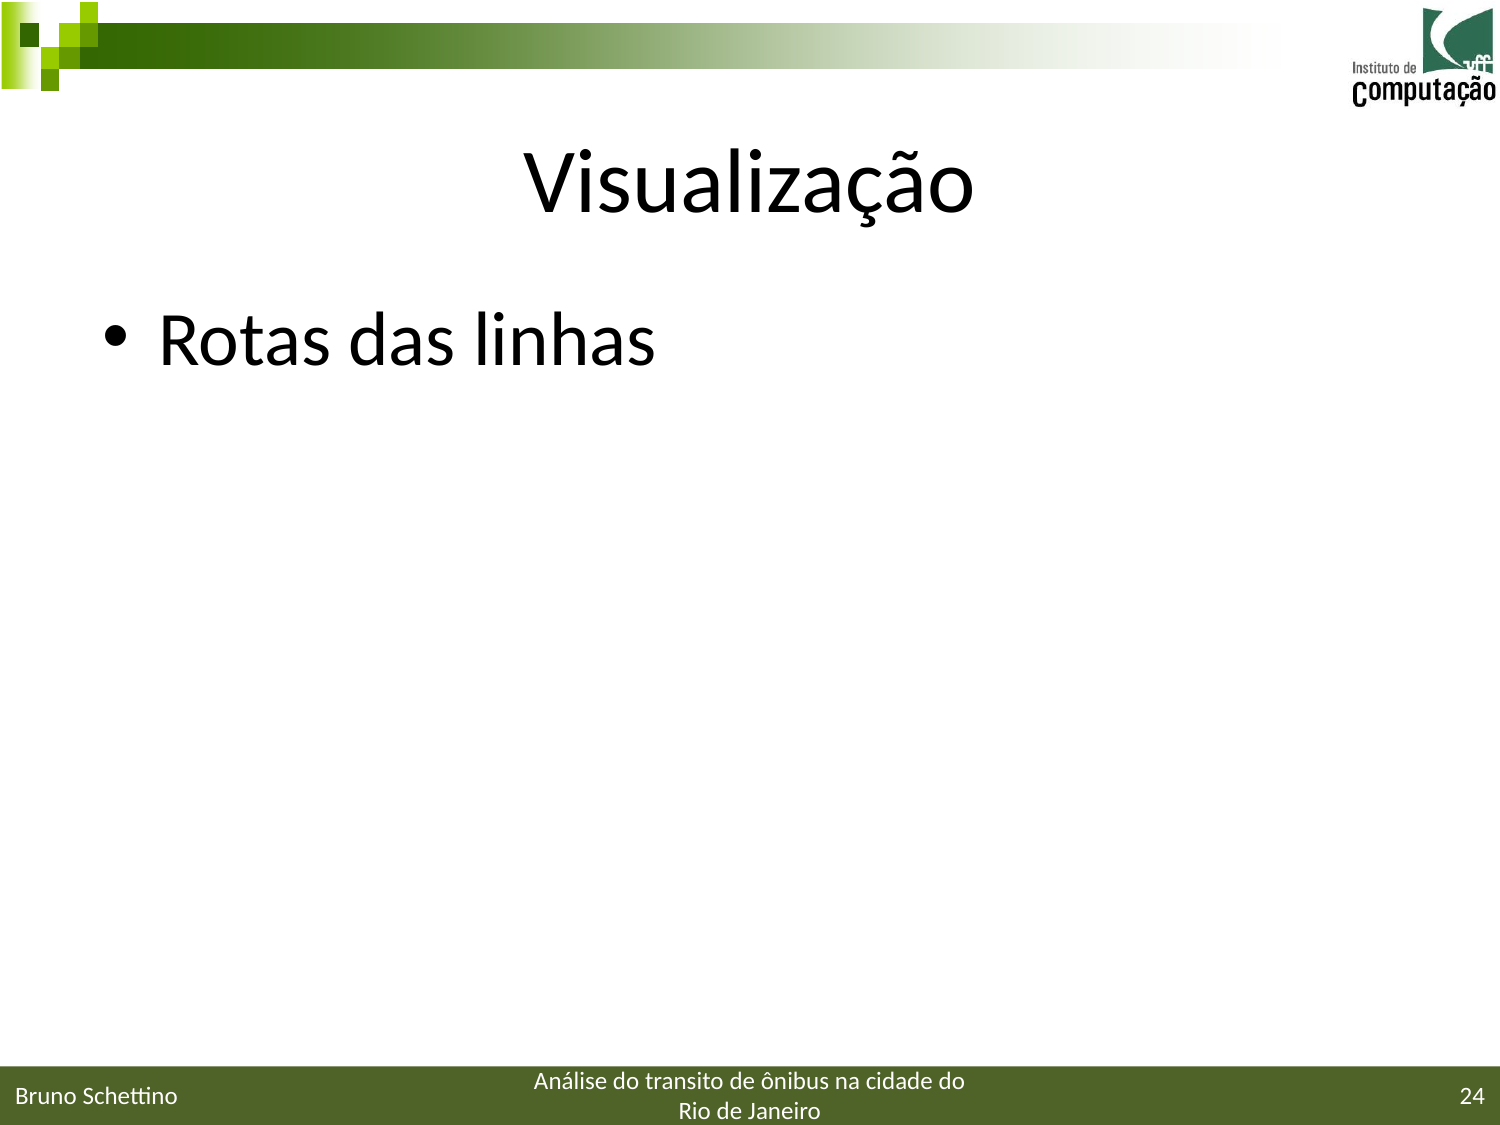

# Visualização
Rotas das linhas
Bruno Schettino
Análise do transito de ônibus na cidade do Rio de Janeiro
24